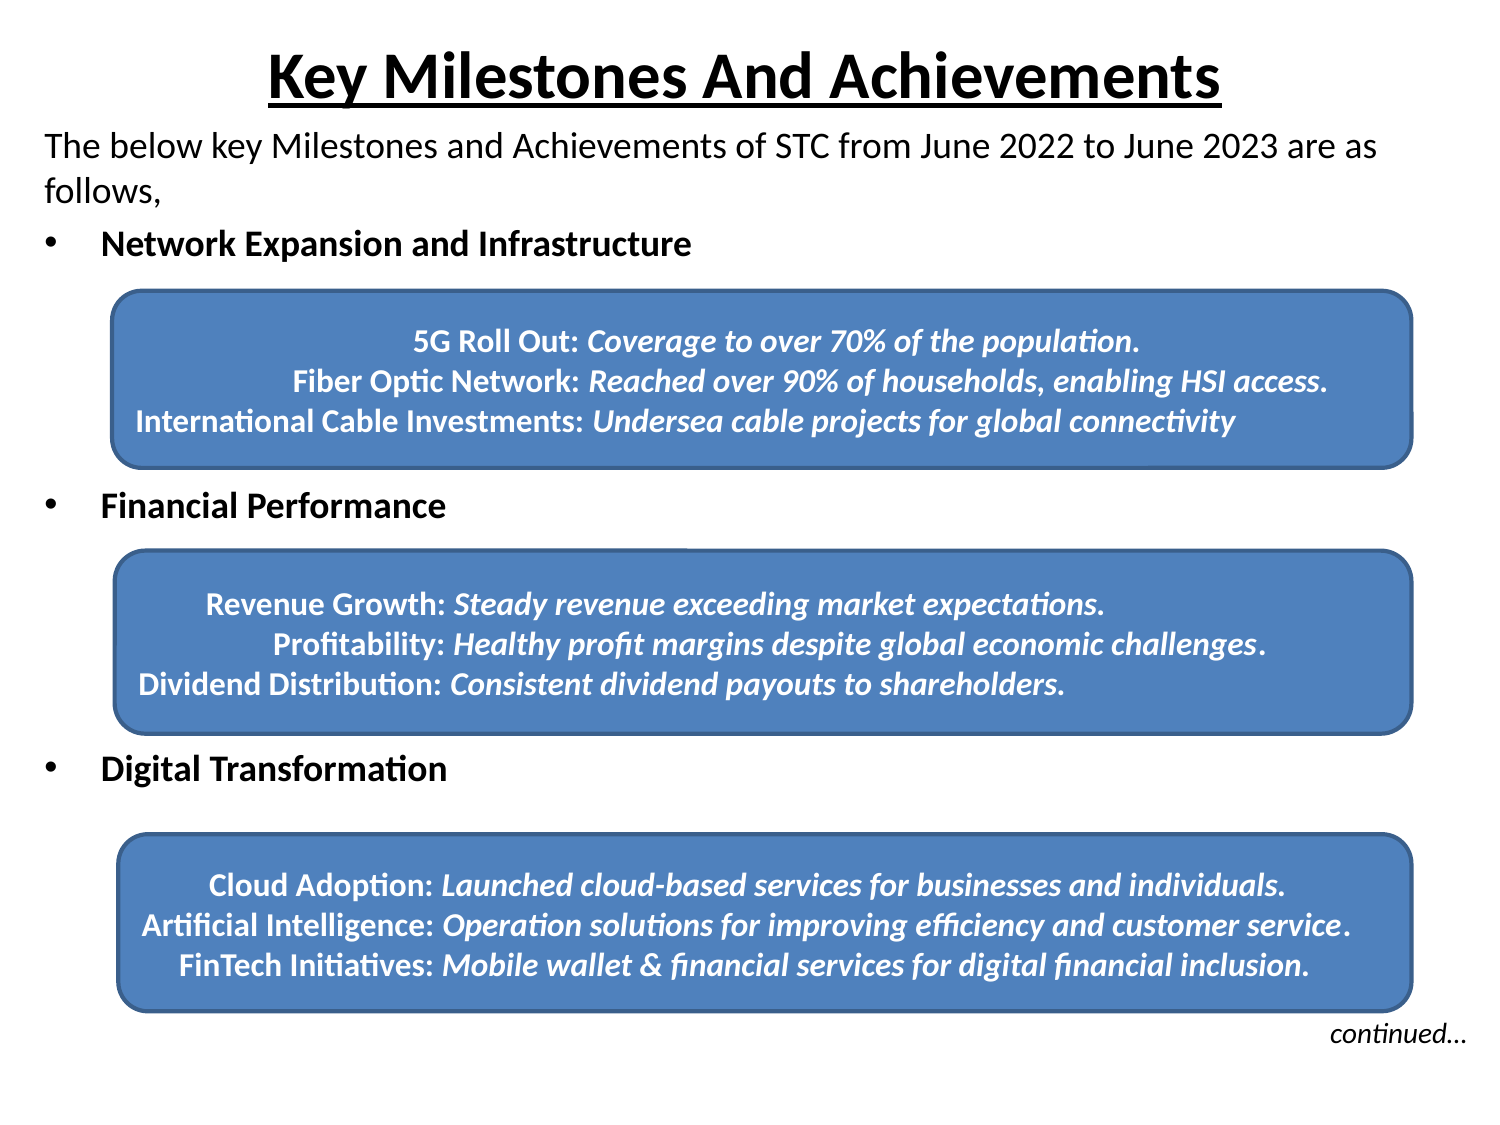

# Key Milestones And Achievements
The below key Milestones and Achievements of STC from June 2022 to June 2023 are as follows,
Network Expansion and Infrastructure

Financial Performance

Digital Transformation

                                                                                                                                           continued…
                                     5G Roll Out: Coverage to over 70% of the population.
                     Fiber Optic Network: Reached over 90% of households, enabling HSI access.
International Cable Investments: Undersea cable projects for global connectivity
         Revenue Growth: Steady revenue exceeding market expectations.
                  Profitability: Healthy profit margins despite global economic challenges.
Dividend Distribution: Consistent dividend payouts to shareholders.
         Cloud Adoption: Launched cloud-based services for businesses and individuals.
Artificial Intelligence: Operation solutions for improving efficiency and customer service.
     FinTech Initiatives: Mobile wallet & financial services for digital financial inclusion.